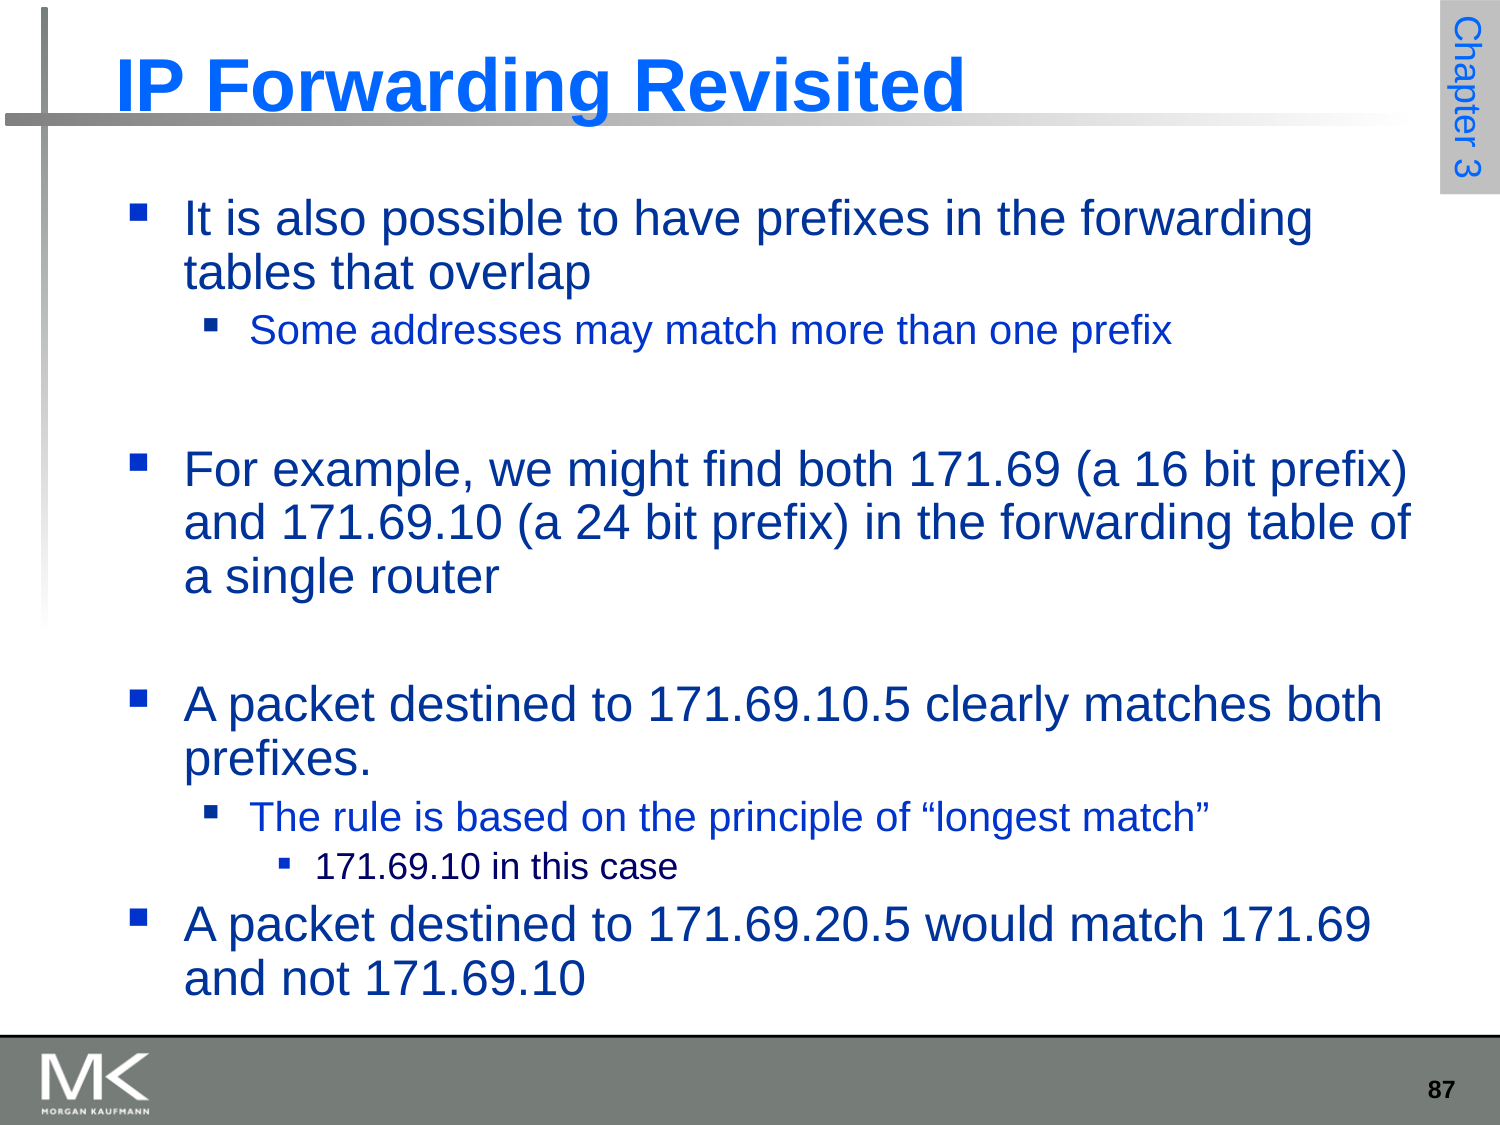

# IP Forwarding Revisited
It is also possible to have prefixes in the forwarding tables that overlap
Some addresses may match more than one prefix

For example, we might find both 171.69 (a 16 bit prefix) and 171.69.10 (a 24 bit prefix) in the forwarding table of a single router

A packet destined to 171.69.10.5 clearly matches both prefixes.
The rule is based on the principle of “longest match”
171.69.10 in this case
A packet destined to 171.69.20.5 would match 171.69 and not 171.69.10